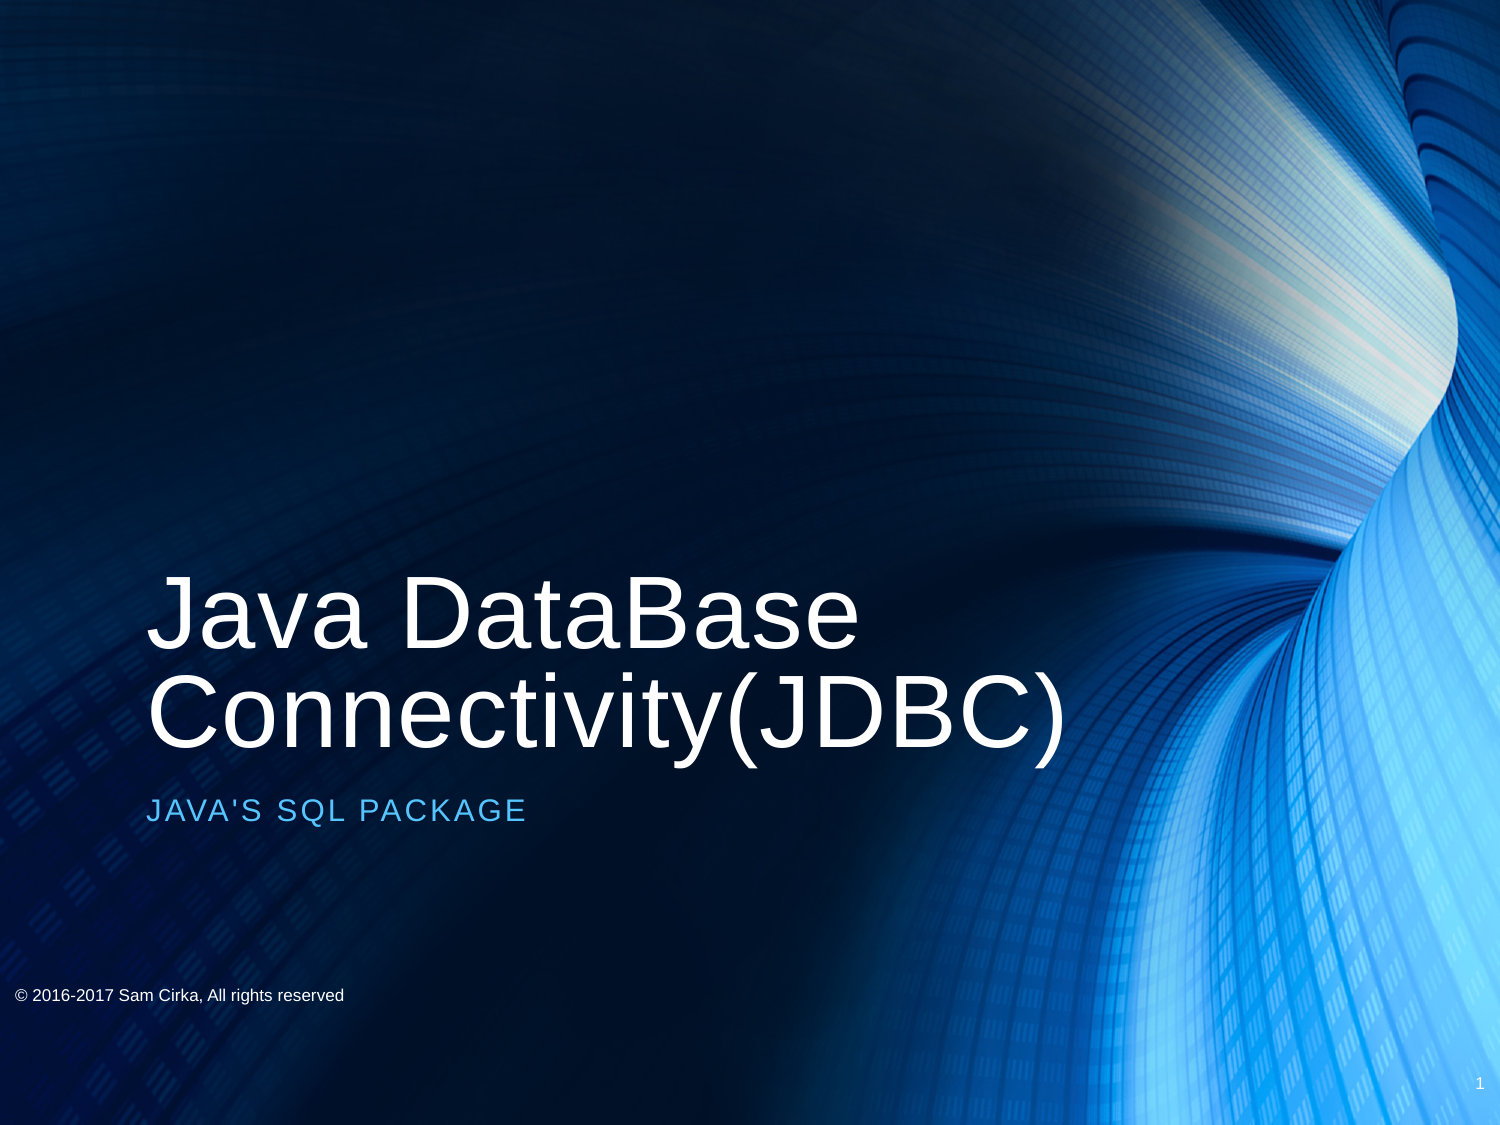

# Java DataBase Connectivity(JDBC)
Java's SQL package

© 2016-2017 Sam Cirka, All rights reserved
1